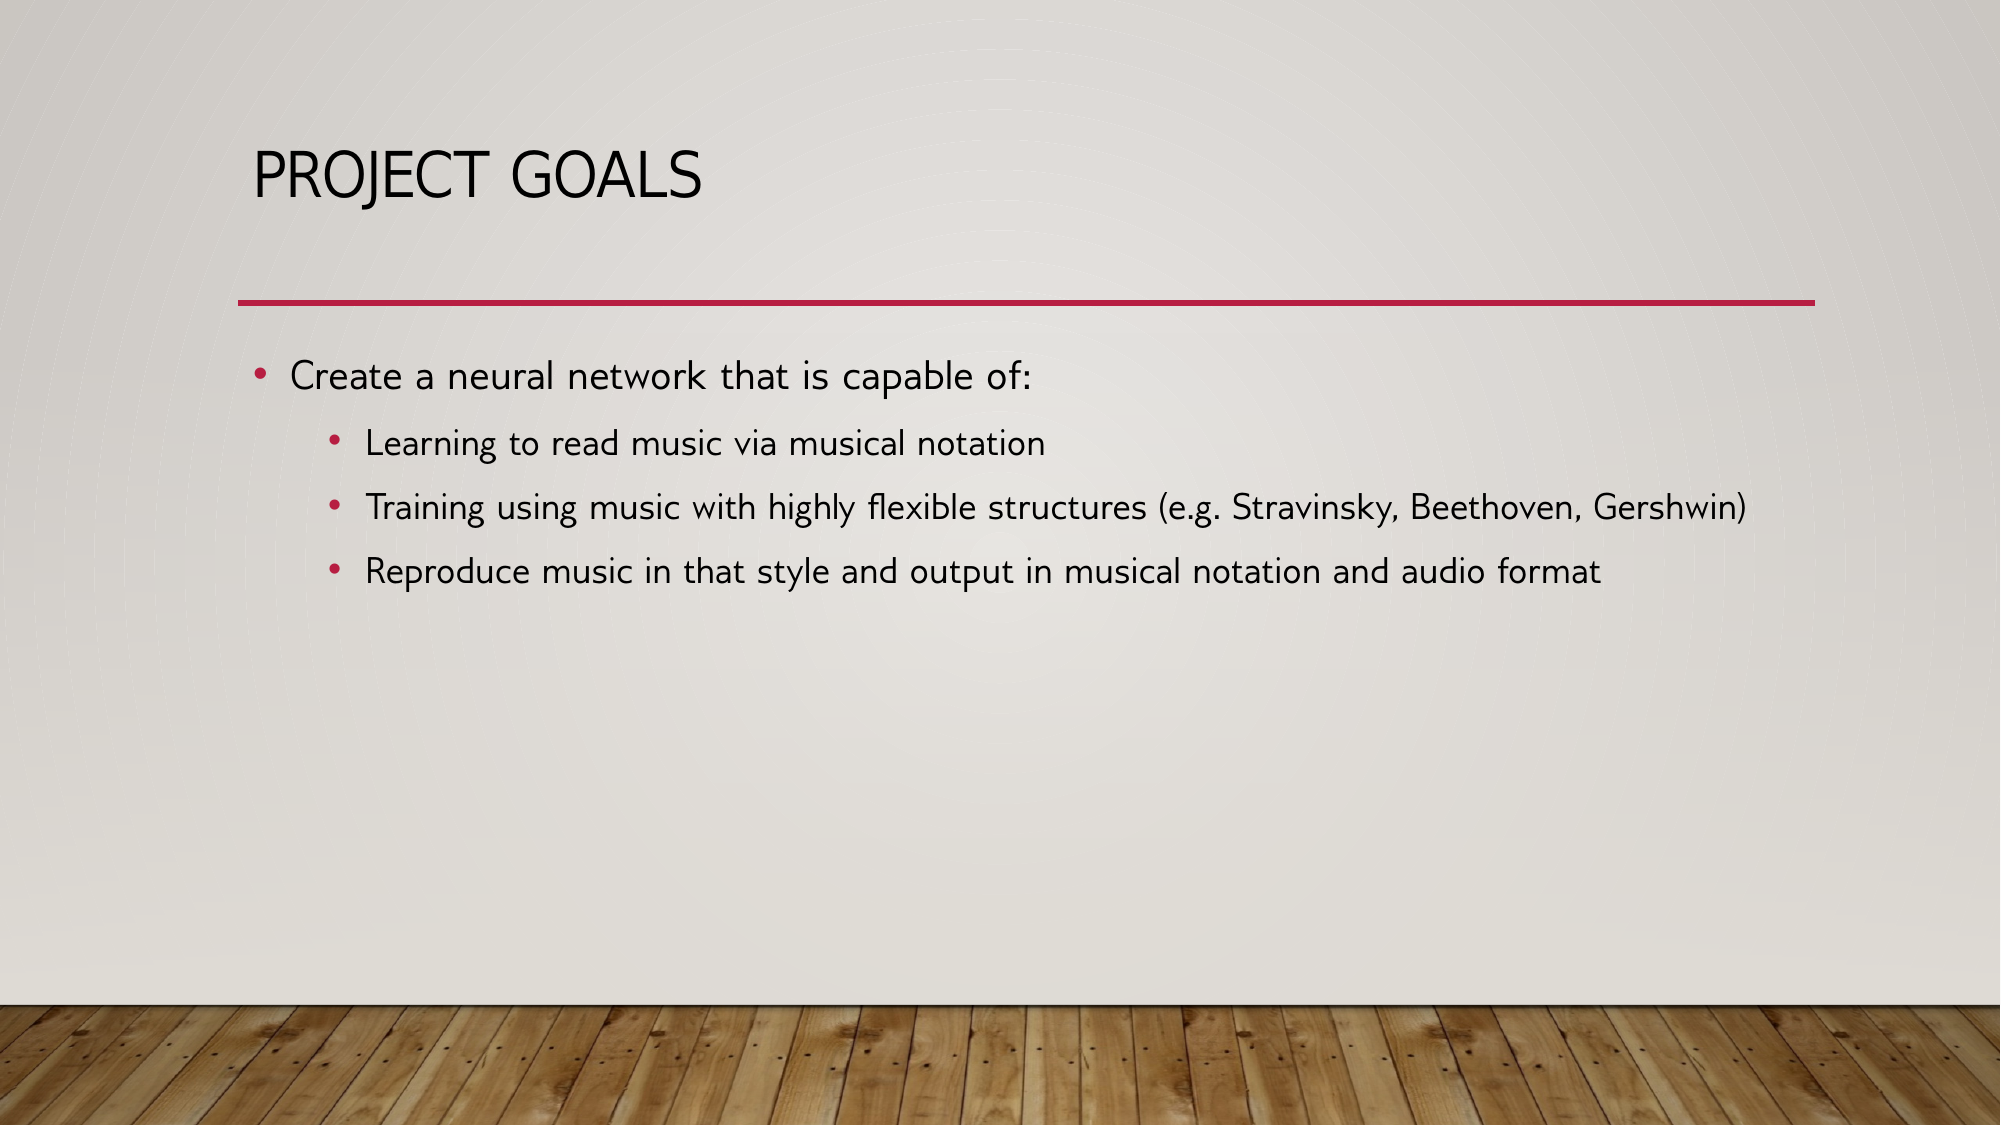

# Project Goals
Create a neural network that is capable of:
Learning to read music via musical notation
Training using music with highly flexible structures (e.g. Stravinsky, Beethoven, Gershwin)
Reproduce music in that style and output in musical notation and audio format